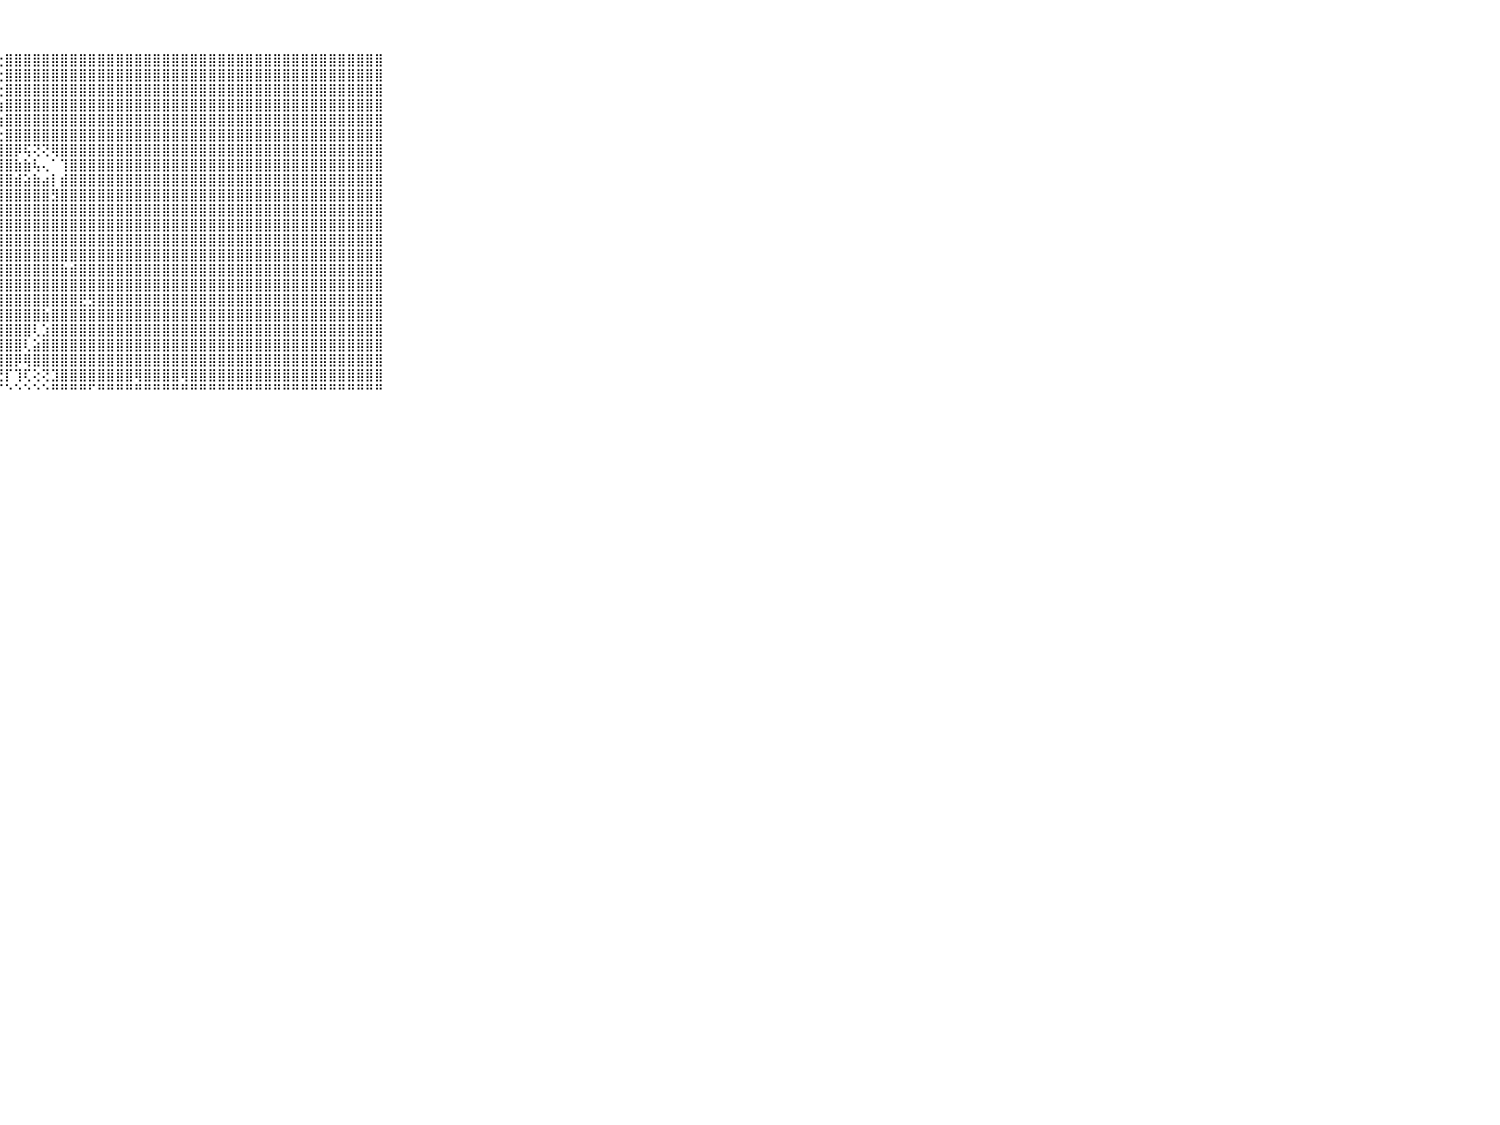

⠀⠀⠀⠀⠀⠀⠀⠀⠀⠀⠀⣿⣿⣿⣿⣿⣿⣿⣿⣿⣿⣿⣿⣿⣿⣿⡏⢕⣿⣿⣿⣿⣿⣿⣿⣿⣿⣿⣿⣿⣿⣿⣿⣿⣿⣿⣿⣿⣿⣿⣿⣿⣿⣿⣿⣿⣿⣿⣿⣿⣿⣿⣿⣿⣿⣿⣿⣿⣿⠀⠀⠀⠀⠀⠀⠀⠀⠀⠀⠀⠀
⠀⠀⠀⠀⠀⠀⠀⠀⠀⠀⠀⣿⣿⣿⣿⣿⣿⣿⣿⣿⣿⣿⣿⣿⣿⣿⡇⢕⣿⣿⣿⣿⣿⣿⣿⣿⣿⣿⣿⣿⣿⣿⣿⣿⣿⣿⣿⣿⣿⣿⣿⣿⣿⣿⣿⣿⣿⣿⣿⣿⣿⣿⣿⣿⣿⣿⣿⣿⣿⠀⠀⠀⠀⠀⠀⠀⠀⠀⠀⠀⠀
⠀⠀⠀⠀⠀⠀⠀⠀⠀⠀⠀⣿⣿⣿⣿⣿⣿⣿⣿⣿⣿⣿⣿⣿⣿⣿⡇⢕⣿⣿⣿⣿⣿⣿⣿⣿⣿⣿⣿⣿⣿⣿⣿⣿⣿⣿⣿⣿⣿⣿⣿⣿⣿⣿⣿⣿⣿⣿⣿⣿⣿⣿⣿⣿⣿⣿⣿⣿⣿⠀⠀⠀⠀⠀⠀⠀⠀⠀⠀⠀⠀
⠀⠀⠀⠀⠀⠀⠀⠀⠀⠀⠀⣿⣿⣿⣿⣿⣿⣿⣿⣿⣿⣿⣿⣿⣿⣿⡇⢱⣿⣿⣿⣿⣿⣿⣿⣿⣿⣿⣿⣿⣿⣿⣿⣿⣿⣿⣿⣿⣿⣿⣿⣿⣿⣿⣿⣿⣿⣿⣿⣿⣿⣿⣿⣿⣿⣿⣿⣿⣿⠀⠀⠀⠀⠀⠀⠀⠀⠀⠀⠀⠀
⠀⠀⠀⠀⠀⠀⠀⠀⠀⠀⠀⣿⣿⣿⣿⣿⣿⣿⣿⣿⣿⣿⣿⣿⣿⣿⡇⢱⣿⣿⣿⣿⣿⣿⣿⣿⣿⣿⣿⣿⣿⣿⣿⣿⣿⣿⣿⣿⣿⣿⣿⣿⣿⣿⣿⣿⣿⣿⣿⣿⣿⣿⣿⣿⣿⣿⣿⣿⣿⠀⠀⠀⠀⠀⠀⠀⠀⠀⠀⠀⠀
⠀⠀⠀⠀⠀⠀⠀⠀⠀⠀⠀⣿⣿⣿⣿⣿⣿⣿⣿⣿⣿⣿⣿⣿⣿⣿⡇⢕⣿⣿⣿⣿⣿⣿⣿⣿⣿⣿⣿⣿⣿⣿⣿⣿⣿⣿⣿⣿⣿⣿⣿⣿⣿⣿⣿⣿⣿⣿⣿⣿⣿⣿⣿⣿⣿⣿⣿⣿⣿⠀⠀⠀⠀⠀⠀⠀⠀⠀⠀⠀⠀
⠀⠀⠀⠀⠀⠀⠀⠀⠀⠀⠀⣿⣿⣿⣿⣿⣿⣿⣿⣿⣿⣿⣿⣿⣿⣿⡇⢸⣿⡿⢯⢝⢝⢿⣿⣿⣿⣿⣿⣿⣿⣿⣿⣿⣿⣿⣿⣿⣿⣿⣿⣿⣿⣿⣿⣿⣿⣿⣿⣿⣿⣿⣿⣿⣿⣿⣿⣿⣿⠀⠀⠀⠀⠀⠀⠀⠀⠀⠀⠀⠀
⠀⠀⠀⠀⠀⠀⠀⠀⠀⠀⠀⣿⣿⣿⣿⣿⣿⣿⣿⣿⣿⣿⣿⣿⣿⣿⡇⢸⣿⣷⣷⢧⢄⠁⢹⣿⣿⣿⣿⣿⣿⣿⣿⣿⣿⣿⣿⣿⣿⣿⣿⣿⣿⣿⣿⣿⣿⣿⣿⣿⣿⣿⣿⣿⣿⣿⣿⣿⣿⠀⠀⠀⠀⠀⠀⠀⠀⠀⠀⠀⠀
⠀⠀⠀⠀⠀⠀⠀⠀⠀⠀⠀⣿⣿⣿⣿⣿⣿⣿⣿⣿⣿⣿⣿⣿⣿⣿⡇⢸⣿⣾⣵⣷⣴⡇⣾⣿⣿⣿⣿⣿⣿⣿⣿⣿⣿⣿⣿⣿⣿⣿⣿⣿⣿⣿⣿⣿⣿⣿⣿⣿⣿⣿⣿⣿⣿⣿⣿⣿⣿⠀⠀⠀⠀⠀⠀⠀⠀⠀⠀⠀⠀
⠀⠀⠀⠀⠀⠀⠀⠀⠀⠀⠀⣿⣿⣿⣿⣿⣿⣿⣿⣿⣿⣿⣿⣿⣿⣿⢇⢸⣿⣿⣿⣿⣿⣻⣿⣿⣿⣿⣿⣿⣿⣿⣿⣿⣿⣿⣿⣿⣿⣿⣿⣿⣿⣿⣿⣿⣿⣿⣿⣿⣿⣿⣿⣿⣿⣿⣿⣿⣿⠀⠀⠀⠀⠀⠀⠀⠀⠀⠀⠀⠀
⠀⠀⠀⠀⠀⠀⠀⠀⠀⠀⠀⣿⣿⣿⣿⣿⣿⣿⣿⣿⣿⣿⣿⣿⣿⣿⢇⢸⣿⣿⣿⣿⣿⣿⣿⣿⣿⣿⣿⣿⣿⣿⣿⣿⣿⣿⣿⣿⣿⣿⣿⣿⣿⣿⣿⣿⣿⣿⣿⣿⣿⣿⣿⣿⣿⣿⣿⣿⣿⠀⠀⠀⠀⠀⠀⠀⠀⠀⠀⠀⠀
⠀⠀⠀⠀⠀⠀⠀⠀⠀⠀⠀⣿⣿⣿⣿⣿⣿⣿⣿⣿⣿⣿⣿⣿⣿⣿⢕⢸⣿⣿⣿⣿⣿⣿⣿⣿⣿⣿⣿⣿⣿⣿⣿⣿⣿⣿⣿⣿⣿⣿⣿⣿⣿⣿⣿⣿⣿⣿⣿⣿⣿⣿⣿⣿⣿⣿⣿⣿⣿⠀⠀⠀⠀⠀⠀⠀⠀⠀⠀⠀⠀
⠀⠀⠀⠀⠀⠀⠀⠀⠀⠀⠀⣿⣿⣿⣿⣿⣿⣿⣿⣿⣿⣿⣿⣿⣿⣿⢕⢸⣿⣿⣿⣿⣿⣿⣿⣿⣿⣿⣿⣿⣿⣿⣿⣿⣿⣿⣿⣿⣿⣿⣿⣿⣿⣿⣿⣿⣿⣿⣿⣿⣿⣿⣿⣿⣿⣿⣿⣿⣿⠀⠀⠀⠀⠀⠀⠀⠀⠀⠀⠀⠀
⠀⠀⠀⠀⠀⠀⠀⠀⠀⠀⠀⣿⣿⣿⣿⣿⣿⣿⣿⣿⣿⣿⣿⣿⣿⣿⣧⣸⣿⣿⣿⣿⣿⣿⣿⣿⣿⣿⣿⣿⣿⣿⣿⣿⣿⣿⣿⣿⣿⣿⣿⣿⣿⣿⣿⣿⣿⣿⣿⣿⣿⣿⣿⣿⣿⣿⣿⣿⣿⠀⠀⠀⠀⠀⠀⠀⠀⠀⠀⠀⠀
⠀⠀⠀⠀⠀⠀⠀⠀⠀⠀⠀⣿⣿⣿⣿⣿⣿⣿⣿⣿⣿⣿⣿⣿⣿⣿⢿⣿⣿⣿⣿⣿⣿⣿⣷⣾⣿⣿⣿⣿⣿⣿⣿⣿⣿⣿⣿⣿⣿⣿⣿⣿⣿⣿⣿⣿⣿⣿⣿⣿⣿⣿⣿⣿⣿⣿⣿⣿⣿⠀⠀⠀⠀⠀⠀⠀⠀⠀⠀⠀⠀
⠀⠀⠀⠀⠀⠀⠀⠀⠀⠀⠀⢾⣿⣿⣿⣿⣿⣿⣿⣿⣿⣿⣿⣿⣿⣿⢕⢼⣿⣿⣿⣿⣿⣿⣿⣿⣿⣿⣿⣿⣿⣿⣿⣿⣿⣿⣿⣿⣿⣿⣿⣿⣿⣿⣿⣿⣿⣿⣿⣿⣿⣿⣿⣿⣿⣿⣿⣿⣿⠀⠀⠀⠀⠀⠀⠀⠀⠀⠀⠀⠀
⠀⠀⠀⠀⠀⠀⠀⠀⠀⠀⠀⣾⣿⣿⣿⣿⣿⣿⣿⣿⣿⣿⣿⣿⣿⣿⢕⣽⣿⣿⣿⣿⣿⣿⣿⣿⣟⣻⣿⣿⣿⣿⣿⣿⣿⣿⣿⣿⣿⣿⣿⣿⣿⣿⣿⣿⣿⣿⣿⣿⣿⣿⣿⣿⣿⣿⣿⣿⣿⠀⠀⠀⠀⠀⠀⠀⠀⠀⠀⠀⠀
⠀⠀⠀⠀⠀⠀⠀⠀⠀⠀⠀⢜⢝⢟⢻⣿⣿⣿⣿⣿⣿⣿⣿⣿⣿⣿⢕⣺⣿⣿⣿⣿⣷⣿⣿⣿⣿⣿⣿⣿⣿⣿⣿⣿⣿⣿⣿⣿⣿⣿⣿⣿⣿⣿⣿⣿⣿⣿⣿⣿⣿⣿⣿⣿⣿⣿⣿⣿⣿⠀⠀⠀⠀⠀⠀⠀⠀⠀⠀⠀⠀
⠀⠀⠀⠀⠀⠀⠀⠀⠀⠀⠀⢕⢕⣕⣕⡱⡹⢽⣿⢿⣿⣿⣿⣿⣿⡷⢕⣿⣿⣿⣿⢇⣱⣿⣿⣿⣿⣿⣿⣿⣿⣿⣿⣿⣿⣿⣿⣿⣿⣿⣿⣿⣿⣿⣿⣿⣿⣿⣿⣿⣿⣿⣿⣿⣿⣿⣿⣿⣿⠀⠀⠀⠀⠀⠀⠀⠀⠀⠀⠀⠀
⠀⠀⠀⠀⠀⠀⠀⠀⠀⠀⠀⢕⢕⢕⢕⢞⢕⢕⡝⢕⢕⢕⢝⢟⢟⢟⣼⣿⣿⣿⢇⣵⣿⣿⣿⣿⣿⣿⣿⣿⣿⣿⣿⣿⣿⣿⣿⣿⣿⣿⣿⣿⣿⣿⣿⣿⣿⣿⣿⣿⣿⣿⣿⣿⣿⣿⣿⣿⣿⠀⠀⠀⠀⠀⠀⠀⠀⠀⠀⠀⠀
⠀⠀⠀⠀⠀⠀⠀⠀⠀⠀⠀⢕⢕⢕⢕⢕⢕⢕⢕⢕⢕⢕⢕⢕⢕⢸⣿⣿⣿⡿⢿⣿⣿⣿⣿⣿⣿⣿⣿⣿⣿⣿⣿⣿⣿⣿⣿⣿⣿⣿⣿⣿⣿⣿⣿⣿⣿⣿⣿⣿⣿⣿⣿⣿⣿⣿⣿⣿⣿⠀⠀⠀⠀⠀⠀⠀⠀⠀⠀⠀⠀
⠀⠀⠀⠀⠀⠀⠀⠀⠀⠀⠀⢕⢕⢕⢱⢕⢕⢕⢕⢕⢕⢝⢕⢇⢕⢜⣿⢝⡏⢹⢏⢕⢝⣹⣿⣿⣿⣿⣿⣿⣿⣿⢿⣿⣿⣿⣿⢿⣿⣿⣿⣿⣿⣿⣿⣿⣿⣿⣿⣿⣿⣿⣿⣿⣿⣿⣿⣿⣿⠀⠀⠀⠀⠀⠀⠀⠀⠀⠀⠀⠀
⠀⠀⠀⠀⠀⠀⠀⠀⠀⠀⠀⠑⠑⠑⠑⠑⠑⠑⠑⠑⠑⠑⠑⠑⠑⠑⠘⠋⠑⠑⠑⠑⠑⠛⠛⠛⠛⠋⠛⠛⠛⠛⠛⠛⠛⠛⠛⠛⠛⠛⠛⠛⠛⠛⠛⠛⠛⠛⠛⠛⠛⠛⠛⠛⠛⠛⠛⠛⠛⠀⠀⠀⠀⠀⠀⠀⠀⠀⠀⠀⠀